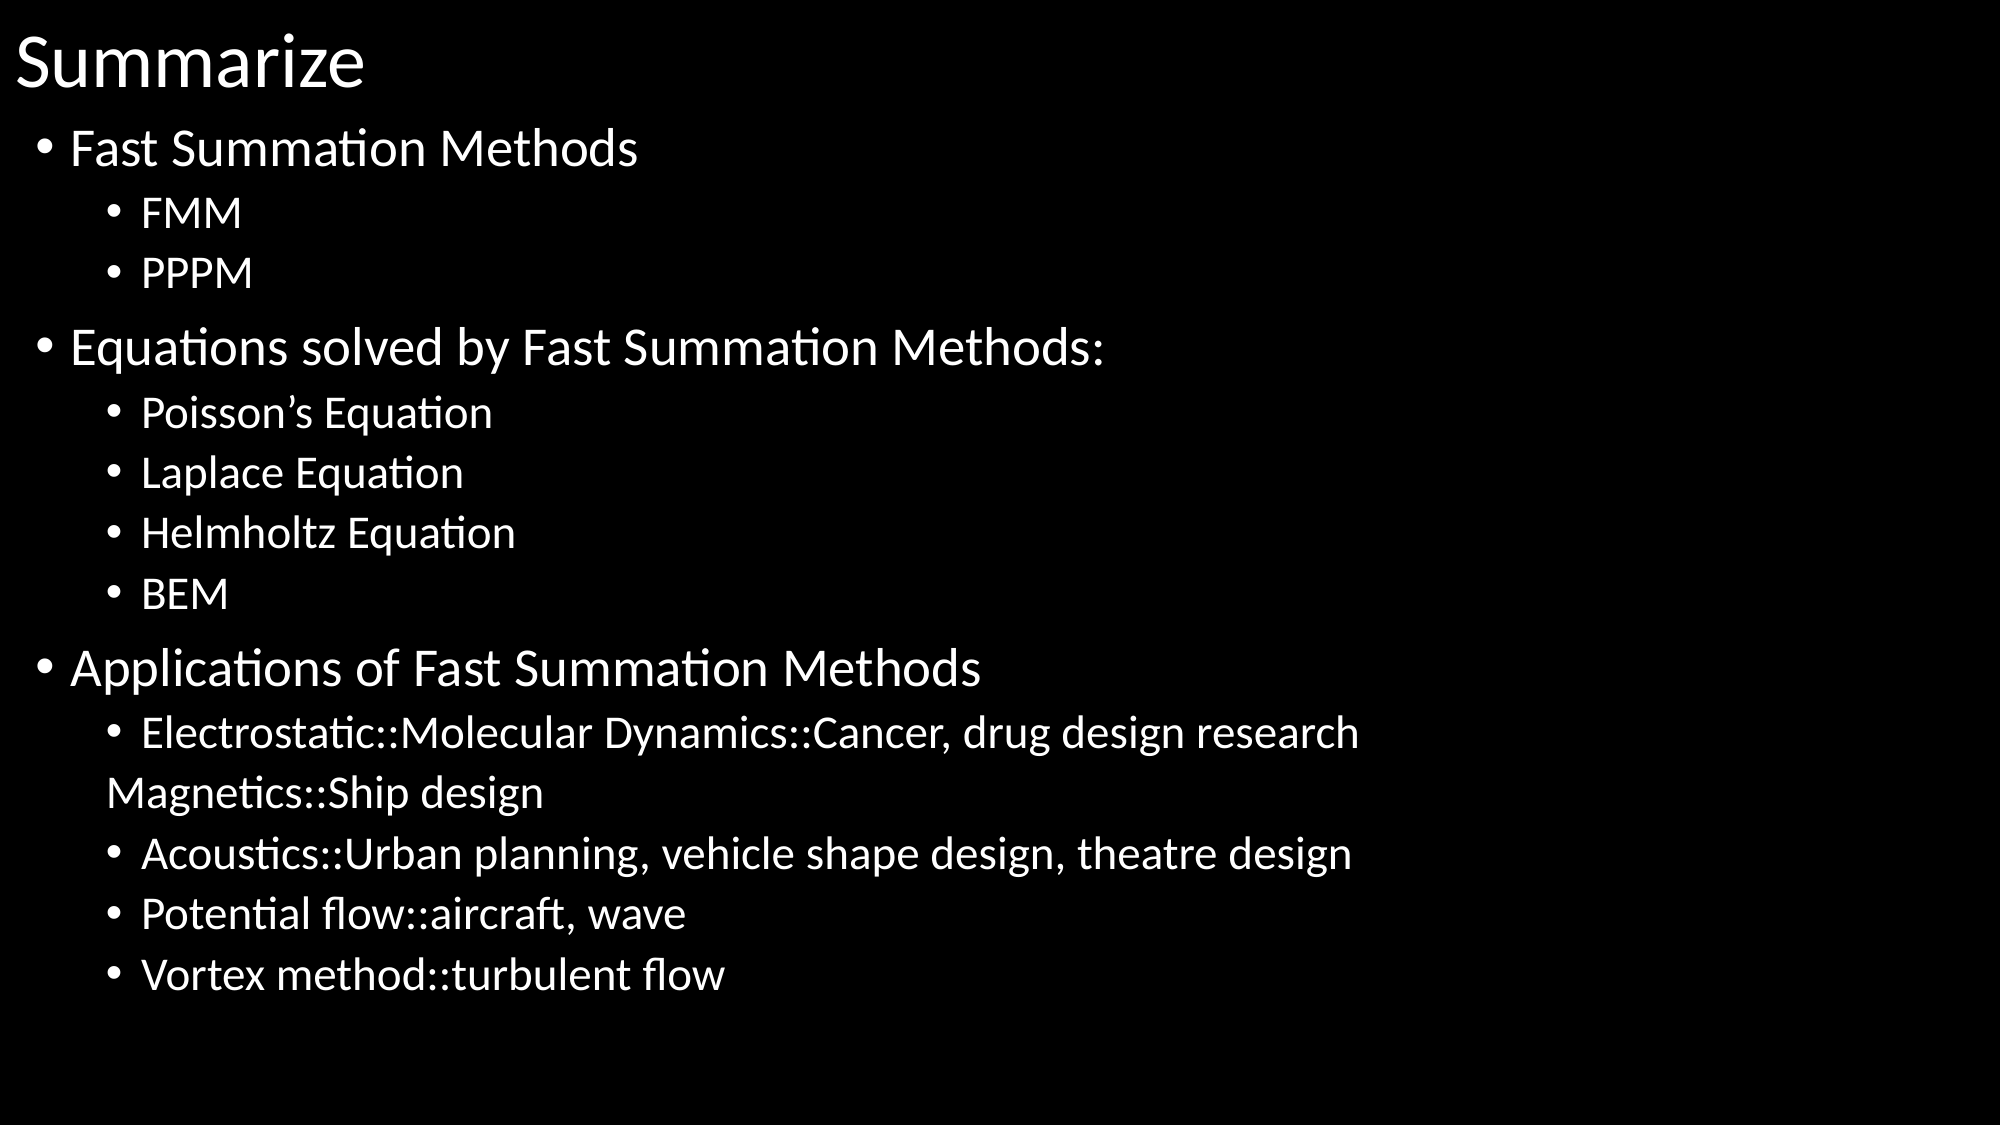

# Summarize
Fast Summation Methods
FMM
PPPM
Equations solved by Fast Summation Methods:
Poisson’s Equation
Laplace Equation
Helmholtz Equation
BEM
Applications of Fast Summation Methods
Electrostatic::Molecular Dynamics::Cancer, drug design research
		Magnetics::Ship design
Acoustics::Urban planning, vehicle shape design, theatre design
Potential flow::aircraft, wave
Vortex method::turbulent flow